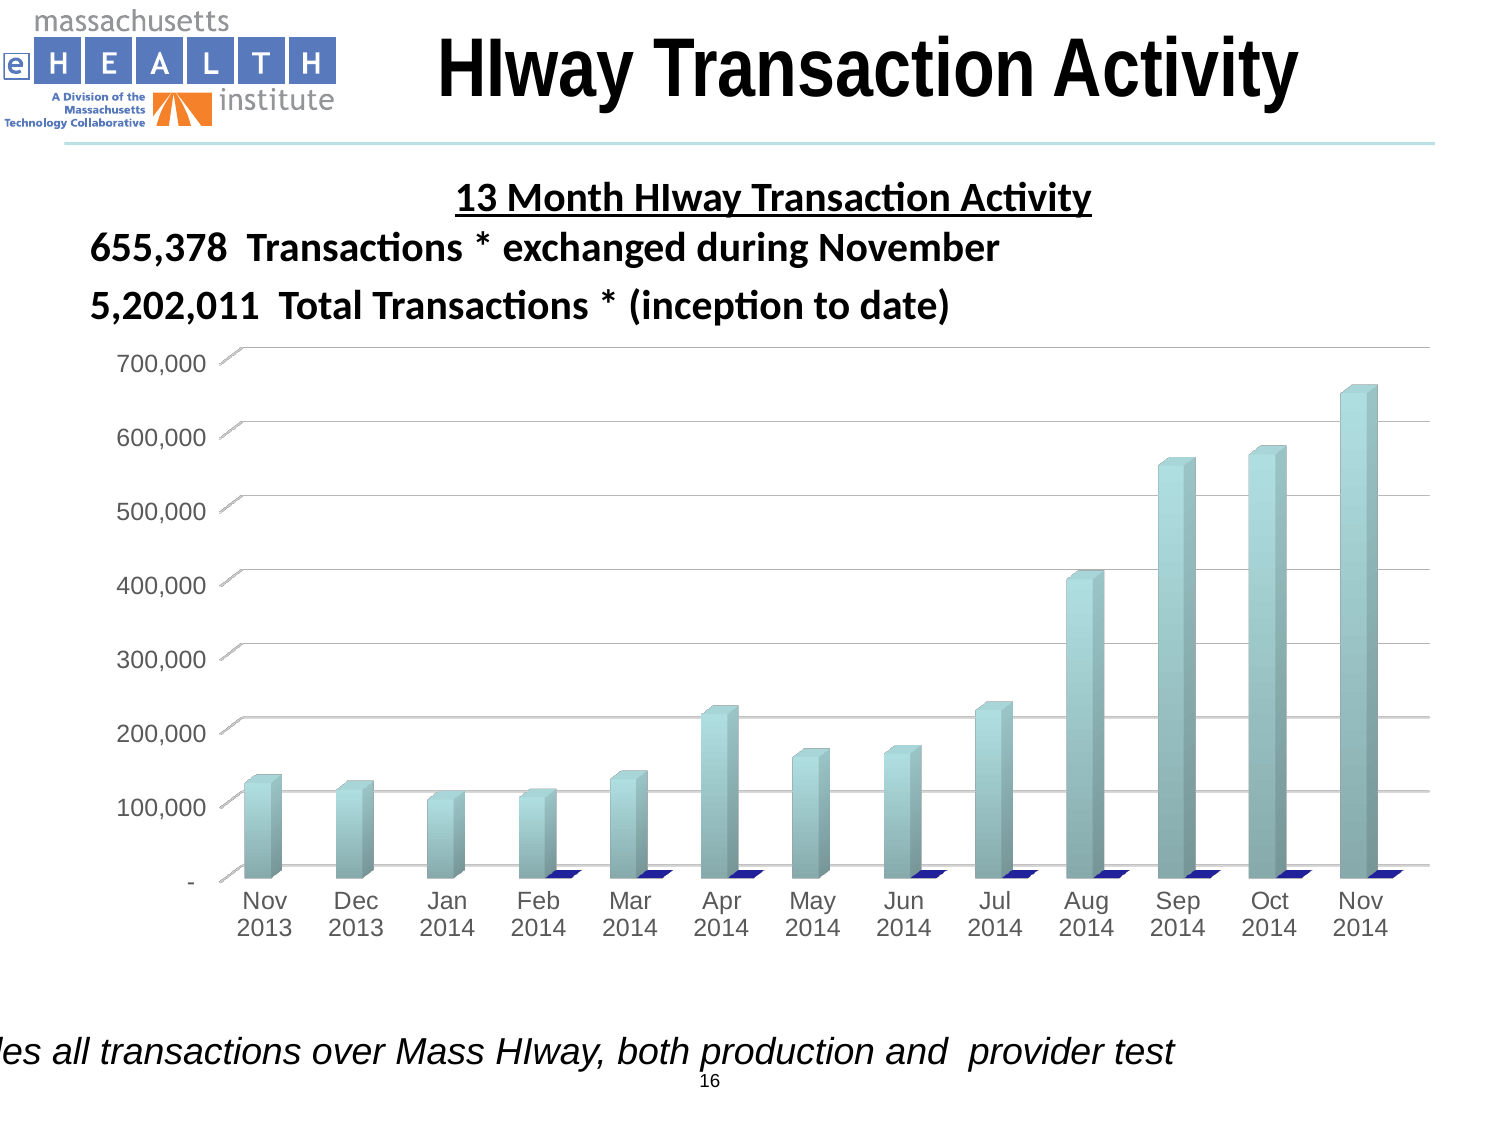

# HIway Transaction Activity
 13 Month HIway Transaction Activity
655,378  Transactions * exchanged during November
5,202,011  Total Transactions * (inception to date)

[unsupported chart]

* Note: Includes all transactions over Mass HIway, both production and  provider test
16